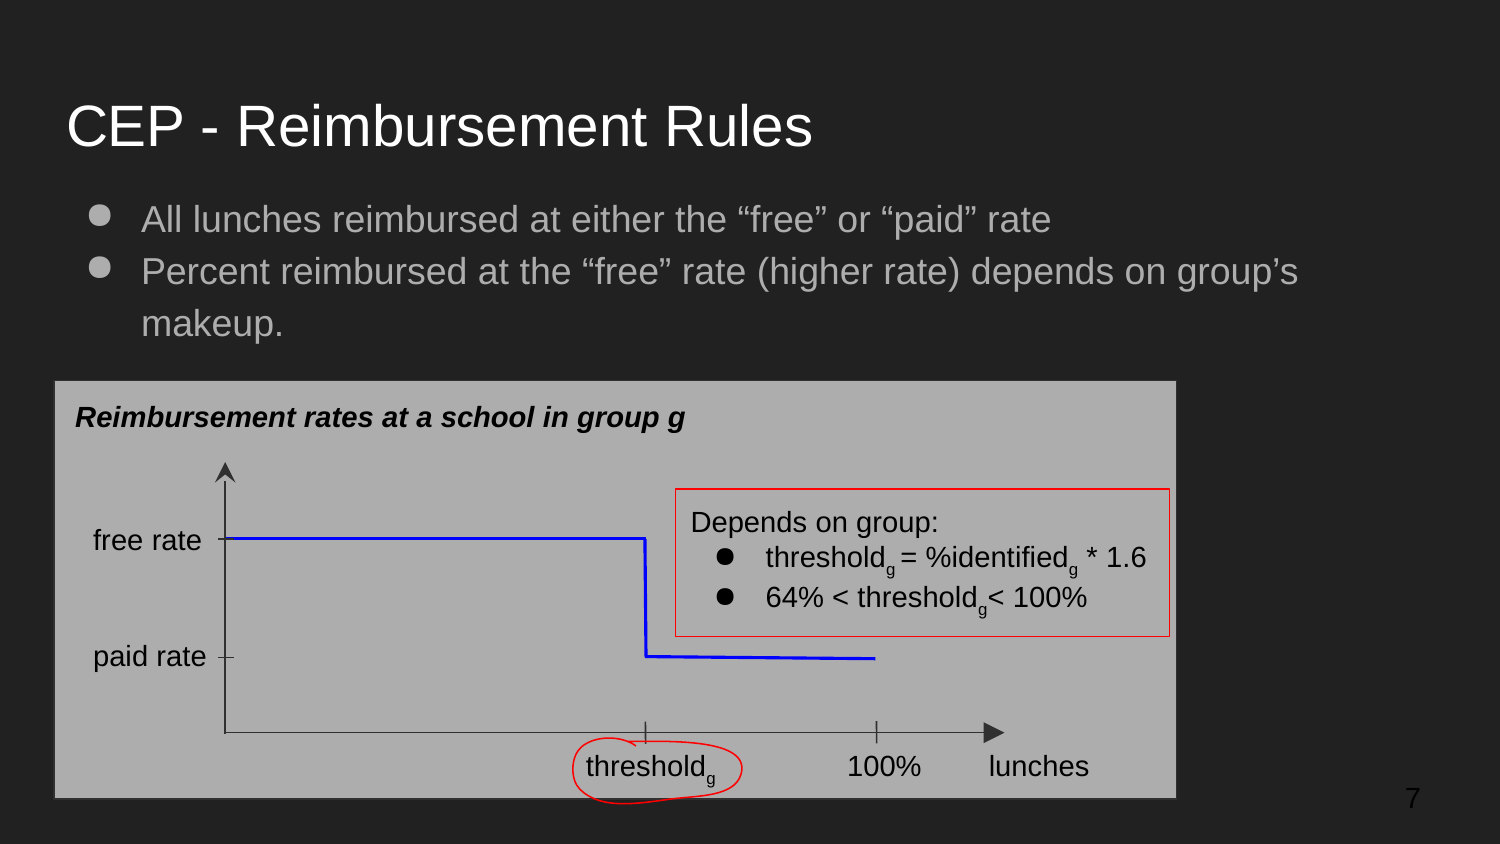

# CEP - Reimbursement Rules
All lunches reimbursed at either the “free” or “paid” rate
Percent reimbursed at the “free” rate (higher rate) depends on group’s makeup.

Reimbursement rates at a school in group g
free rate
paid rate
thresholdg
100%
lunches
Depends on group:
thresholdg = %identifiedg * 1.6
64% < thresholdg< 100%

7